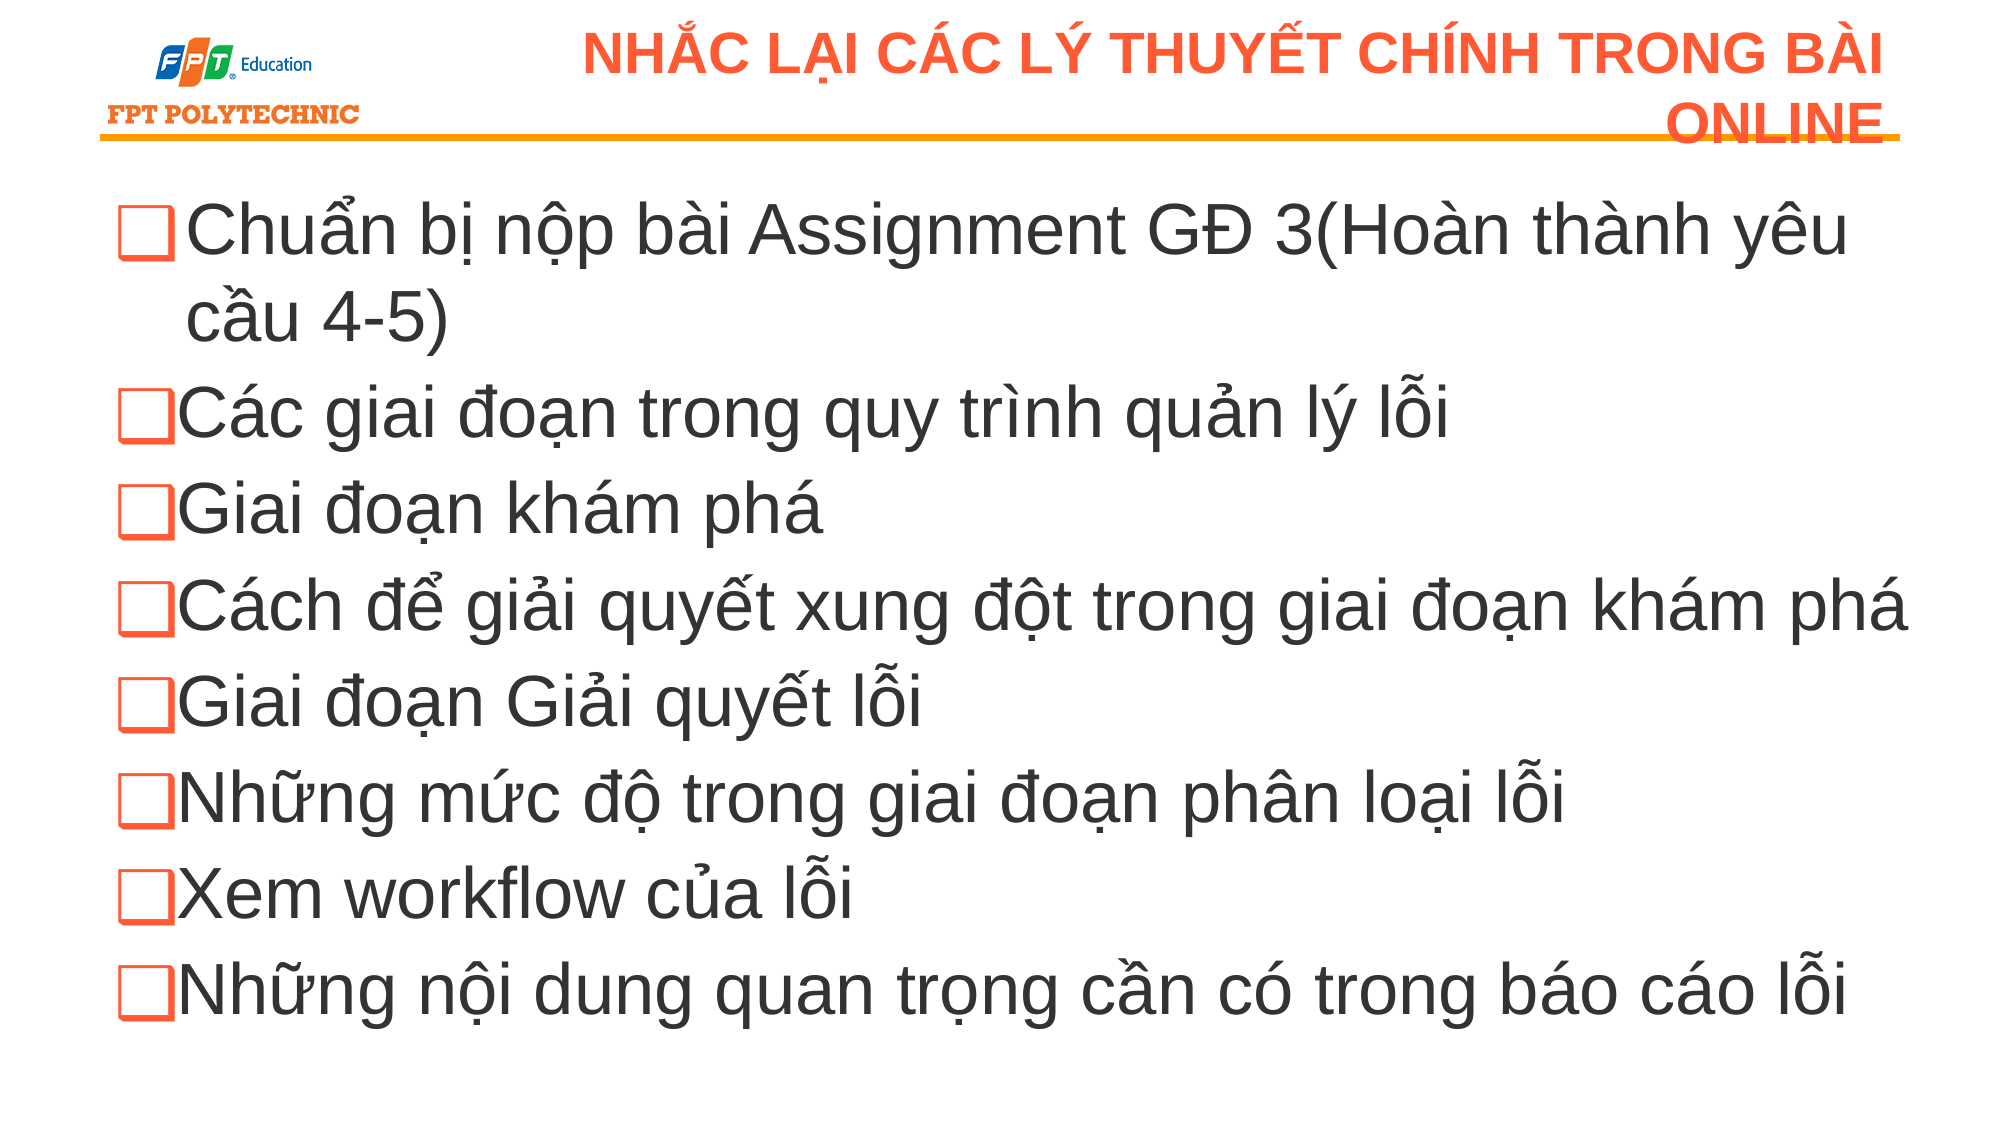

# Nhắc lại các lý thuyết chính trong bài online
Chuẩn bị nộp bài Assignment GĐ 3(Hoàn thành yêu cầu 4-5)
Các giai đoạn trong quy trình quản lý lỗi
Giai đoạn khám phá
Cách để giải quyết xung đột trong giai đoạn khám phá
Giai đoạn Giải quyết lỗi
Những mức độ trong giai đoạn phân loại lỗi
Xem workflow của lỗi
Những nội dung quan trọng cần có trong báo cáo lỗi